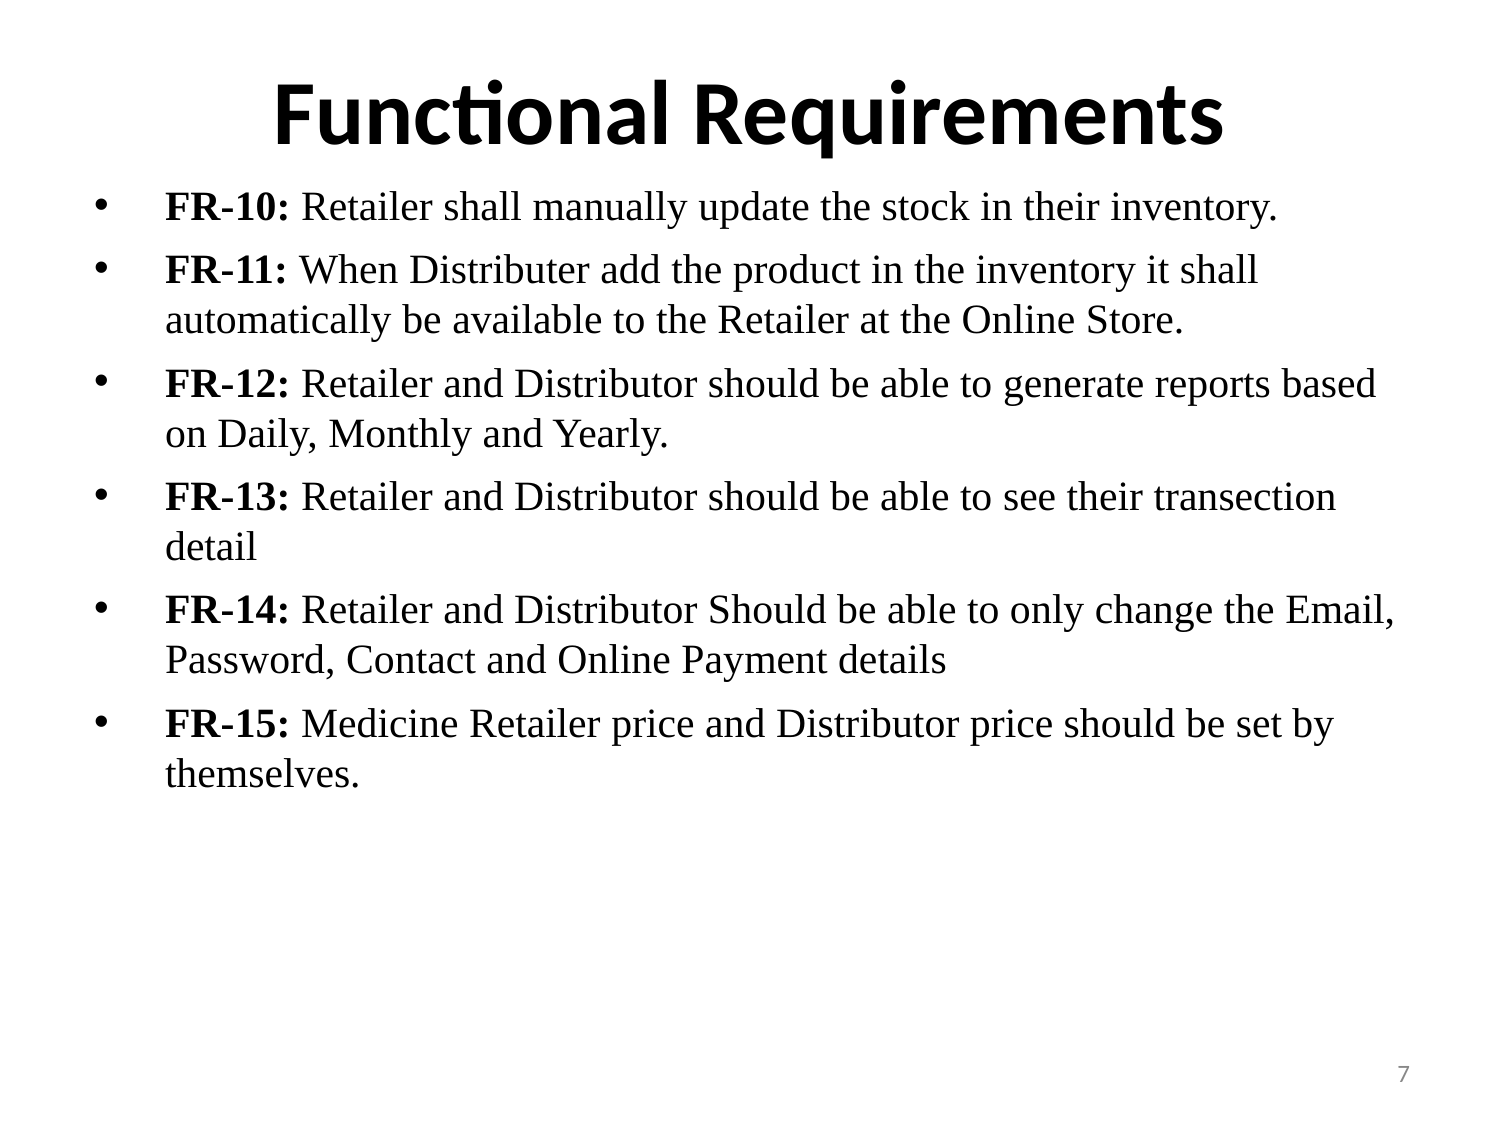

# Functional Requirements
FR-10: Retailer shall manually update the stock in their inventory.
FR-11: When Distributer add the product in the inventory it shall automatically be available to the Retailer at the Online Store.
FR-12: Retailer and Distributor should be able to generate reports based on Daily, Monthly and Yearly.
FR-13: Retailer and Distributor should be able to see their transection detail
FR-14: Retailer and Distributor Should be able to only change the Email, Password, Contact and Online Payment details
FR-15: Medicine Retailer price and Distributor price should be set by themselves.

7